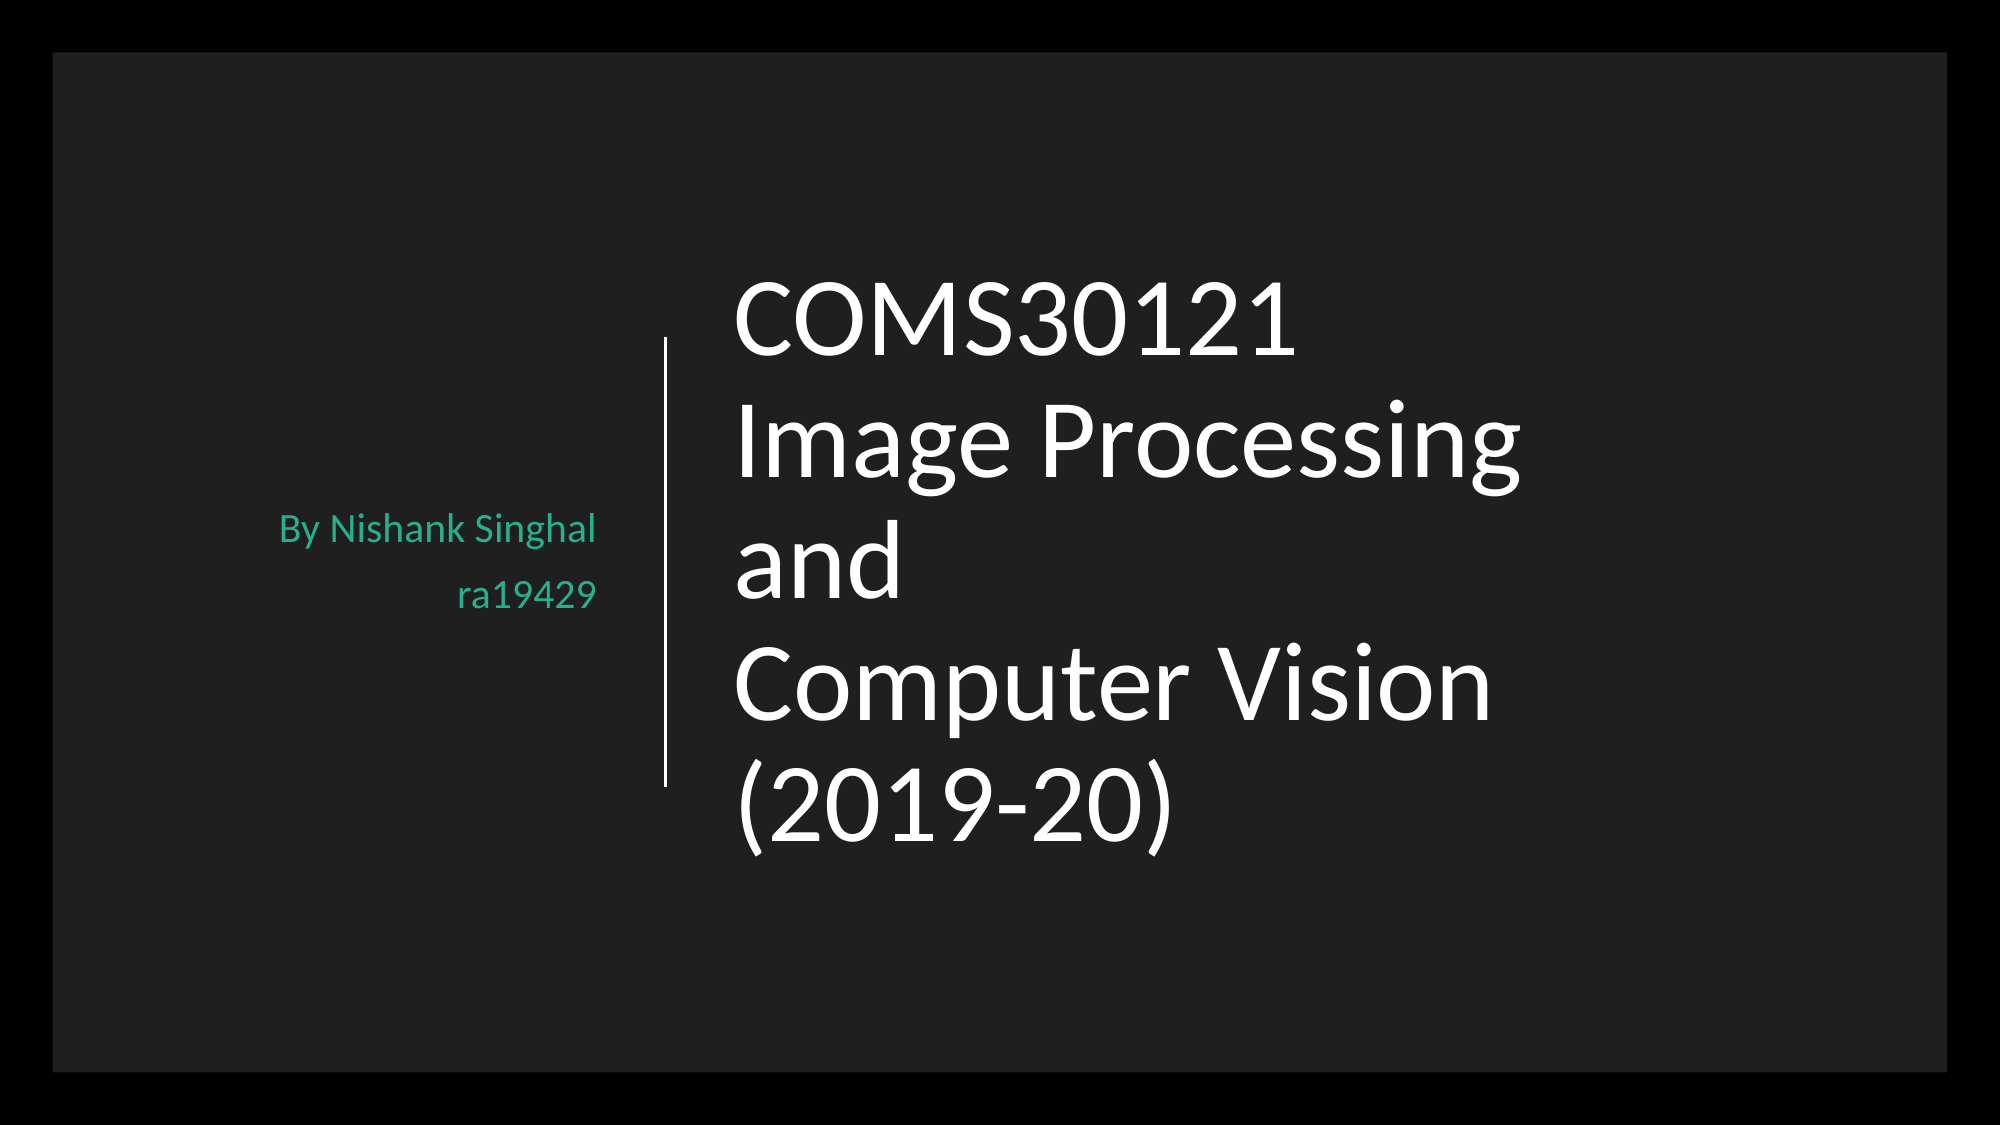

By Nishank Singhal
ra19429
# COMS30121 Image Processing and Computer Vision (2019-20)